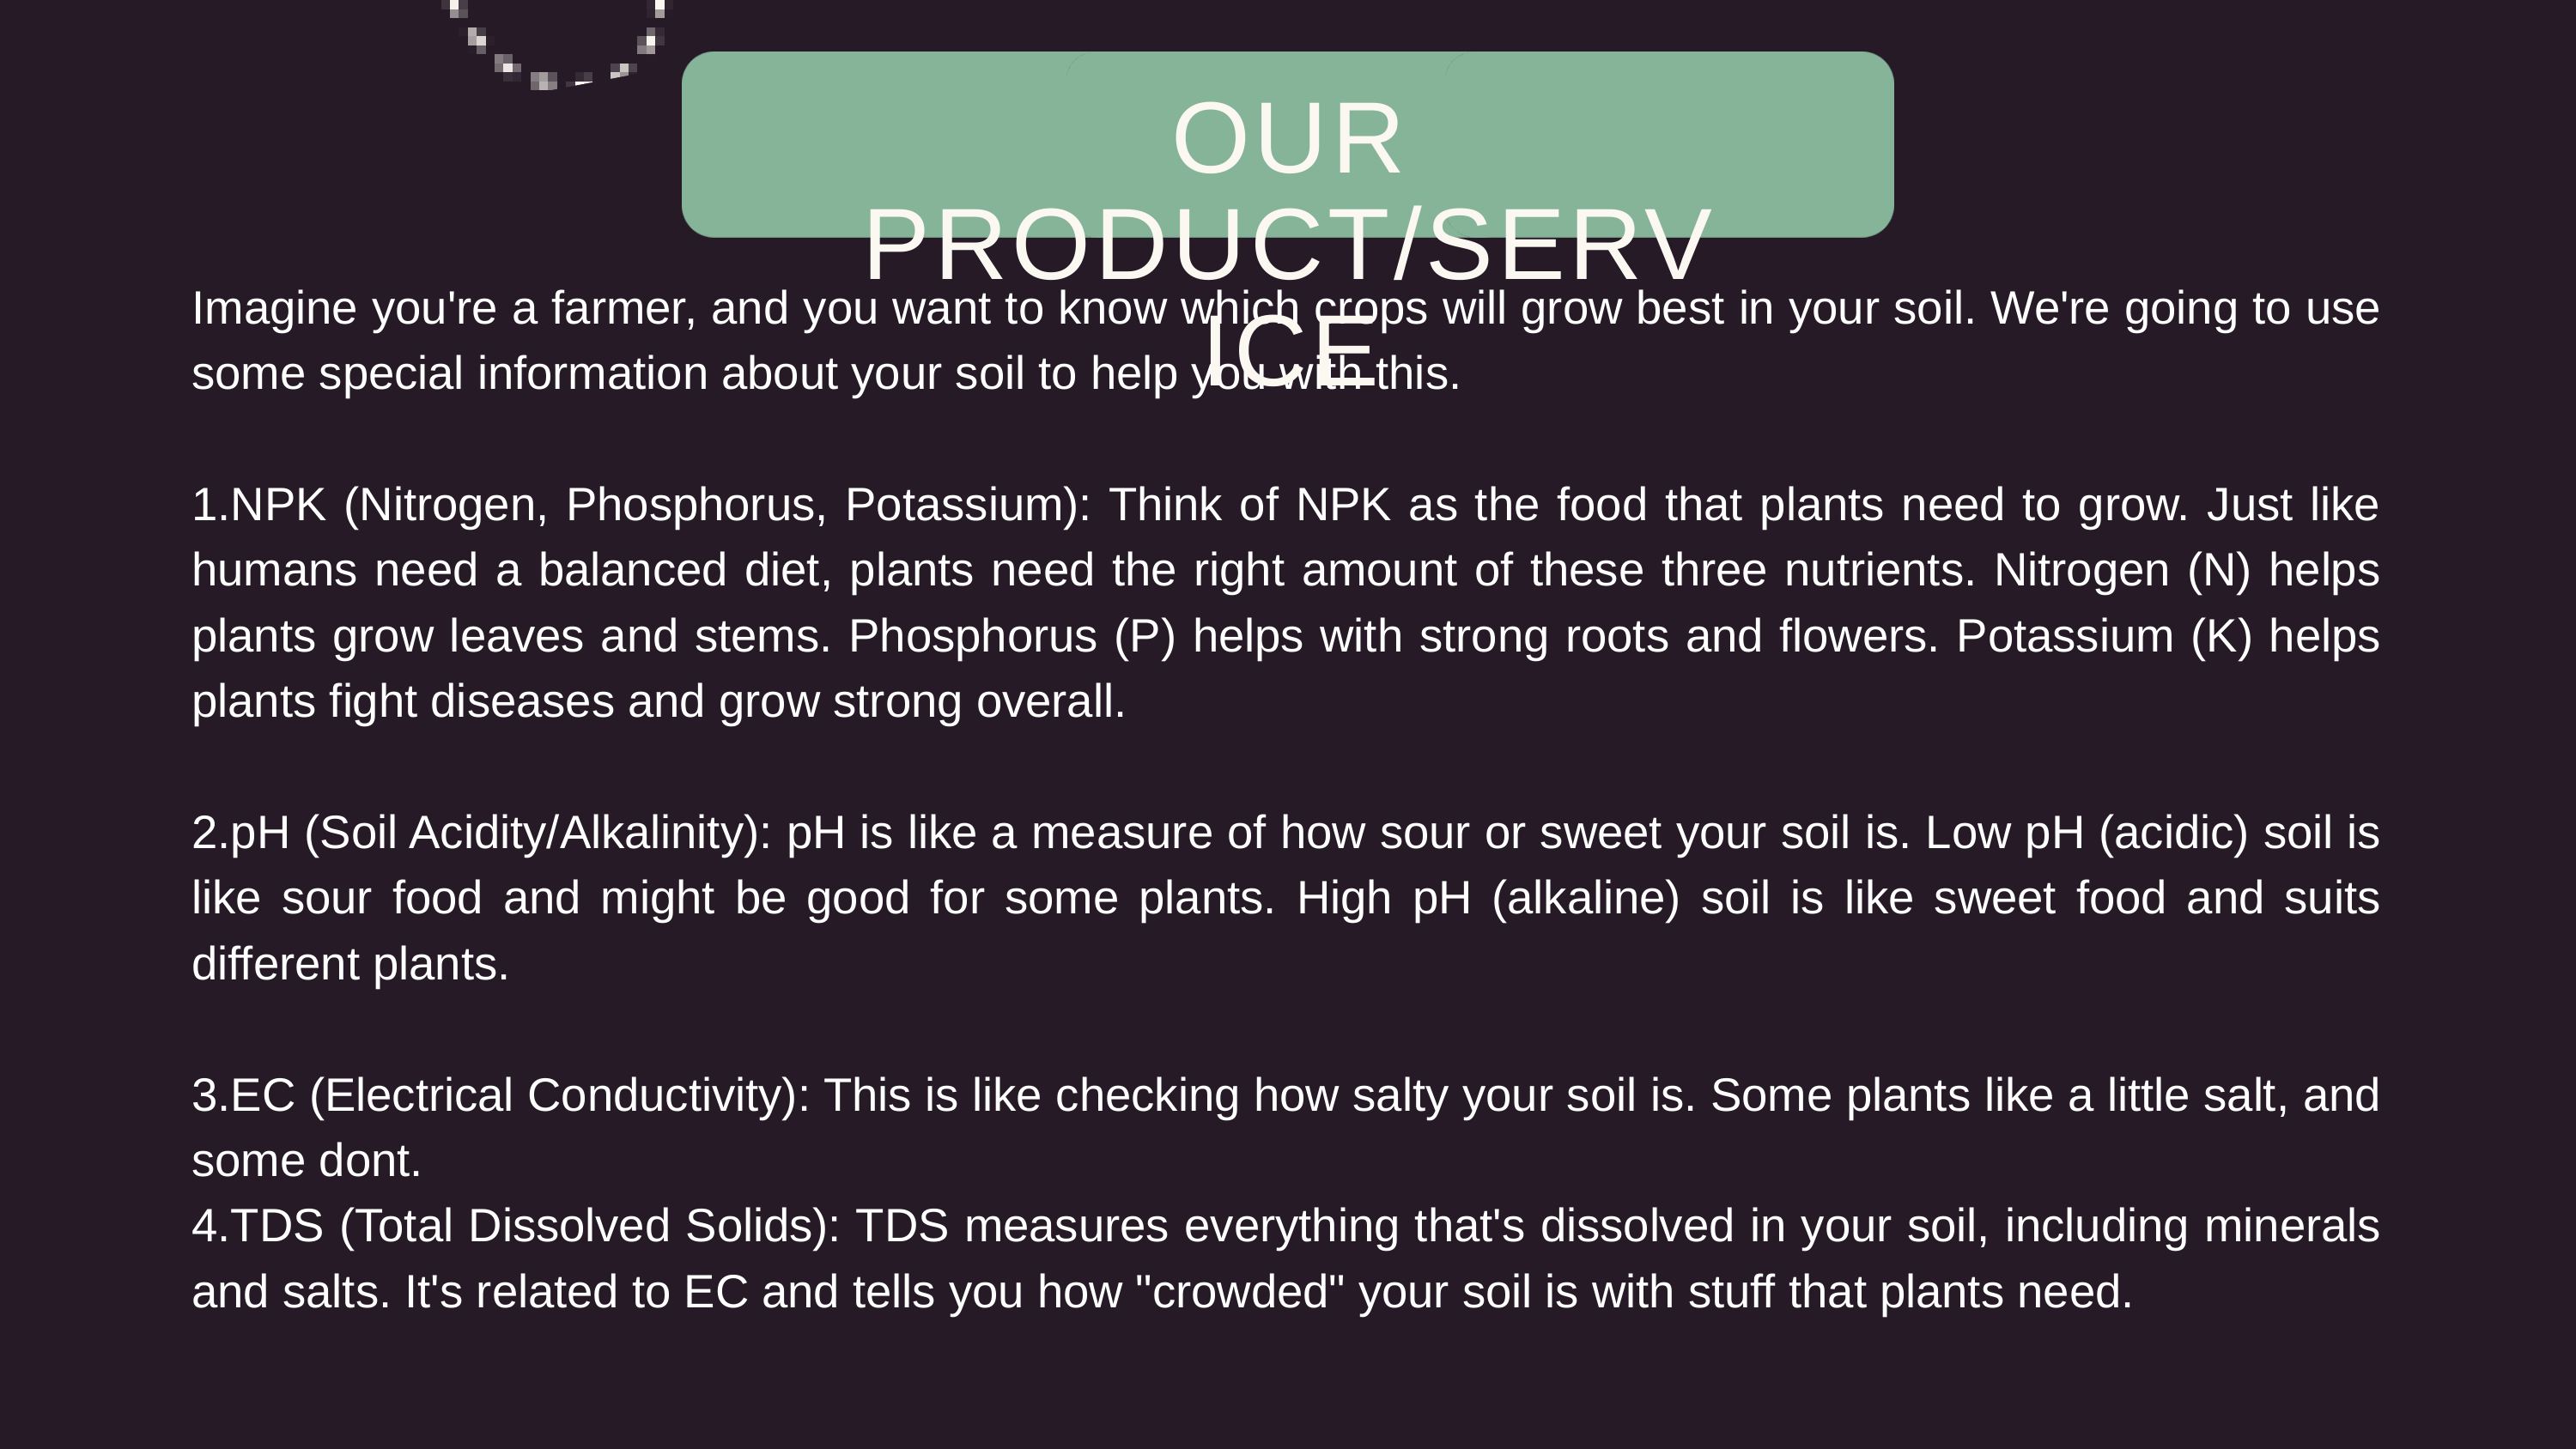

OUR PRODUCT/SERVICE
Imagine you're a farmer, and you want to know which crops will grow best in your soil. We're going to use some special information about your soil to help you with this.

1.NPK (Nitrogen, Phosphorus, Potassium): Think of NPK as the food that plants need to grow. Just like humans need a balanced diet, plants need the right amount of these three nutrients. Nitrogen (N) helps plants grow leaves and stems. Phosphorus (P) helps with strong roots and flowers. Potassium (K) helps plants fight diseases and grow strong overall.

2.pH (Soil Acidity/Alkalinity): pH is like a measure of how sour or sweet your soil is. Low pH (acidic) soil is like sour food and might be good for some plants. High pH (alkaline) soil is like sweet food and suits different plants.

3.EC (Electrical Conductivity): This is like checking how salty your soil is. Some plants like a little salt, and some dont.
4.TDS (Total Dissolved Solids): TDS measures everything that's dissolved in your soil, including minerals and salts. It's related to EC and tells you how "crowded" your soil is with stuff that plants need.